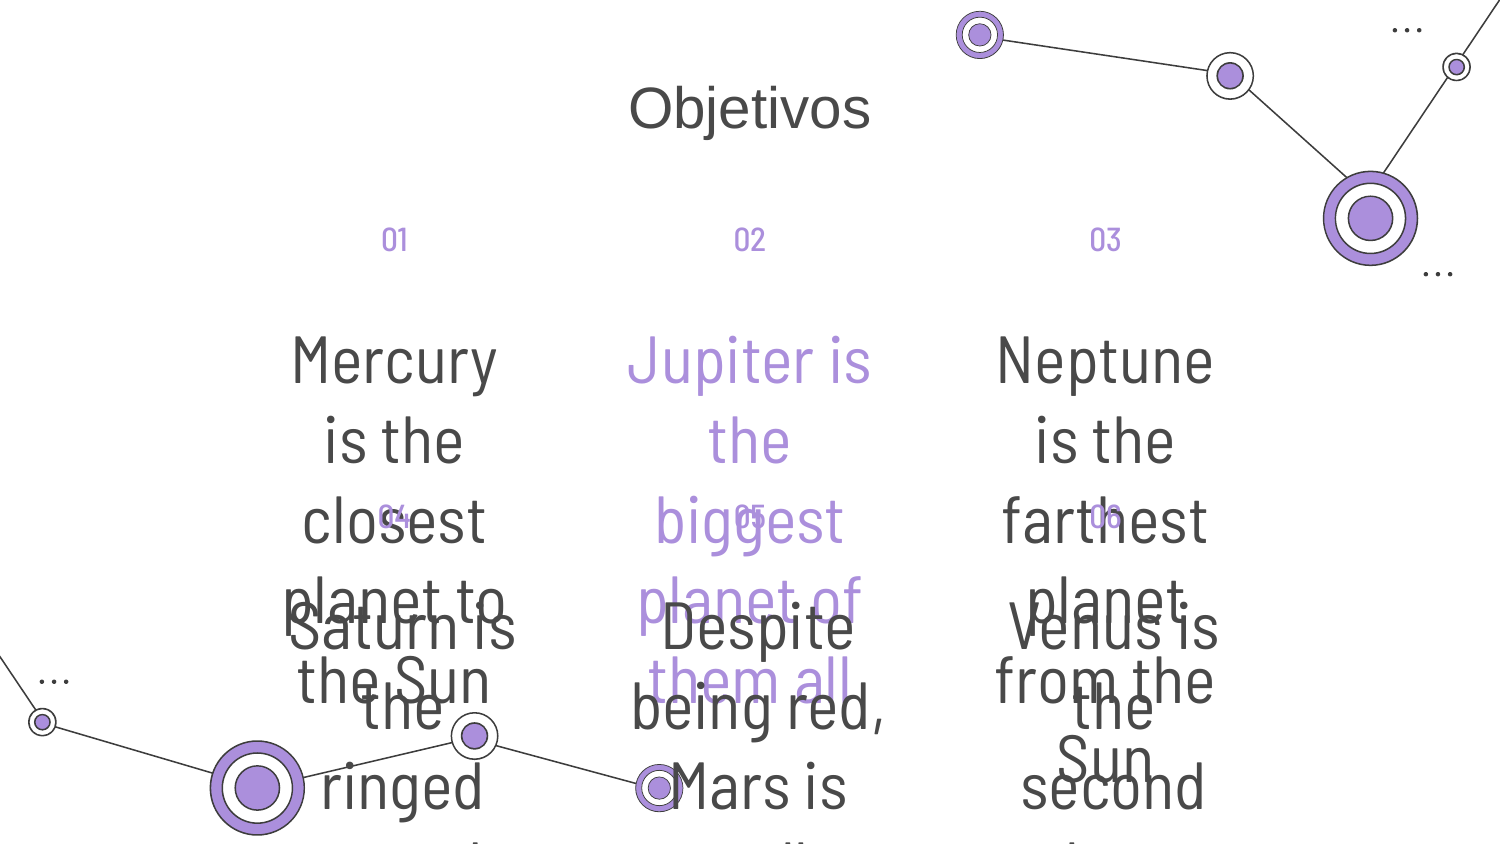

# Objetivos
01
02
03
Mercury is the closest planet to the Sun
Jupiter is the biggest planet of them all
Neptune is the farthest planet from the Sun

04
06
05
Saturn is the ringed one and a gas giant
Despite being red, Mars is actually a cold place

Venus is the second planet from the Sun